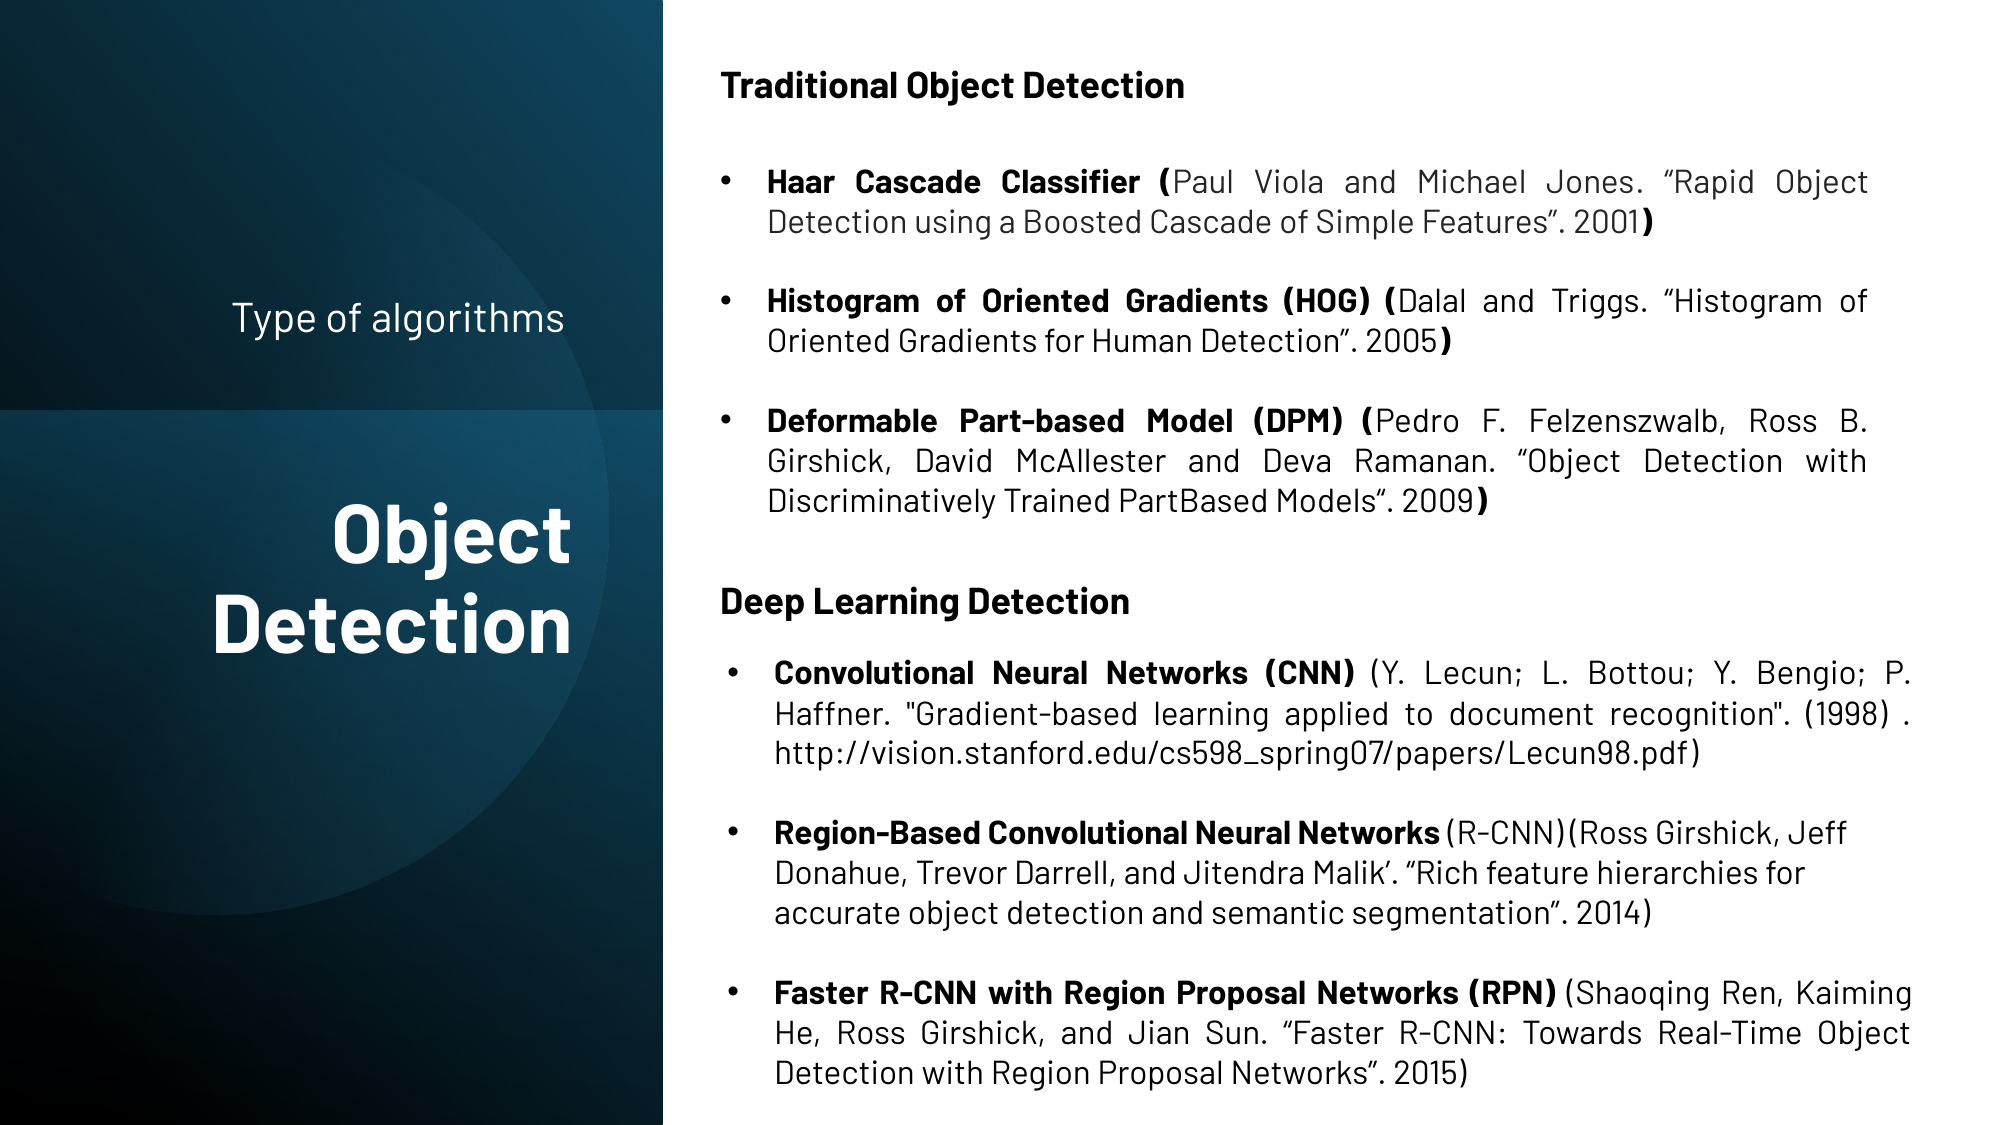

Traditional Object Detection
Type of algorithms
Haar Cascade Classifier (Paul Viola and Michael Jones. “Rapid Object Detection using a Boosted Cascade of Simple Features”. 2001)

Histogram of Oriented Gradients (HOG) (Dalal and Triggs. “Histogram of Oriented Gradients for Human Detection”. 2005)

Deformable Part-based Model (DPM) (Pedro F. Felzenszwalb, Ross B. Girshick, David McAllester and Deva Ramanan. “Object Detection with Discriminatively Trained PartBased Models“. 2009)

# Object Detection
Deep Learning Detection
Convolutional Neural Networks (CNN) (Y. Lecun; L. Bottou; Y. Bengio; P. Haffner. "Gradient-based learning applied to document recognition". (1998) . http://vision.stanford.edu/cs598_spring07/papers/Lecun98.pdf)

Region-Based Convolutional Neural Networks (R-CNN) (Ross Girshick, Jeff Donahue, Trevor Darrell, and Jitendra Malik’. “Rich feature hierarchies for accurate object detection and semantic segmentation”. 2014)

Faster R-CNN with Region Proposal Networks (RPN) (Shaoqing Ren, Kaiming He, Ross Girshick, and Jian Sun. “Faster R-CNN: Towards Real-Time Object Detection with Region Proposal Networks”. 2015)